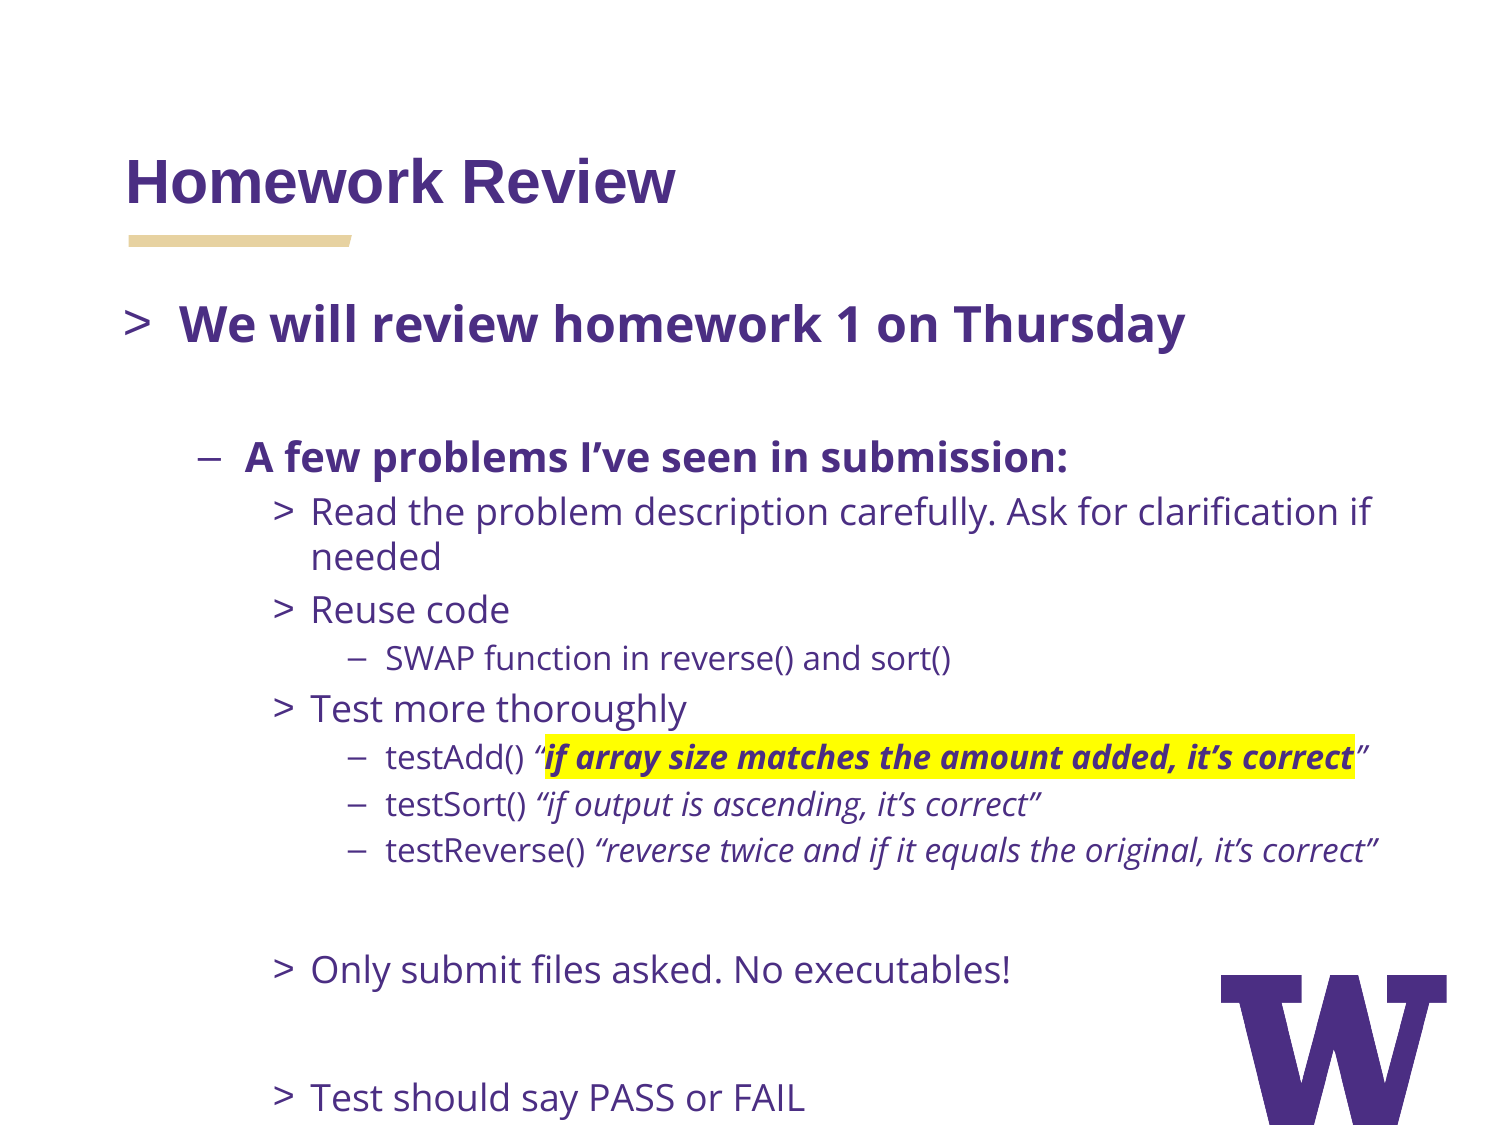

# Homework Review
We will review homework 1 on Thursday

A few problems I’ve seen in submission:
Read the problem description carefully. Ask for clarification if needed
Reuse code
SWAP function in reverse() and sort()
Test more thoroughly
testAdd() “if array size matches the amount added, it’s correct”
testSort() “if output is ascending, it’s correct”
testReverse() “reverse twice and if it equals the original, it’s correct”

Only submit files asked. No executables!

Test should say PASS or FAIL